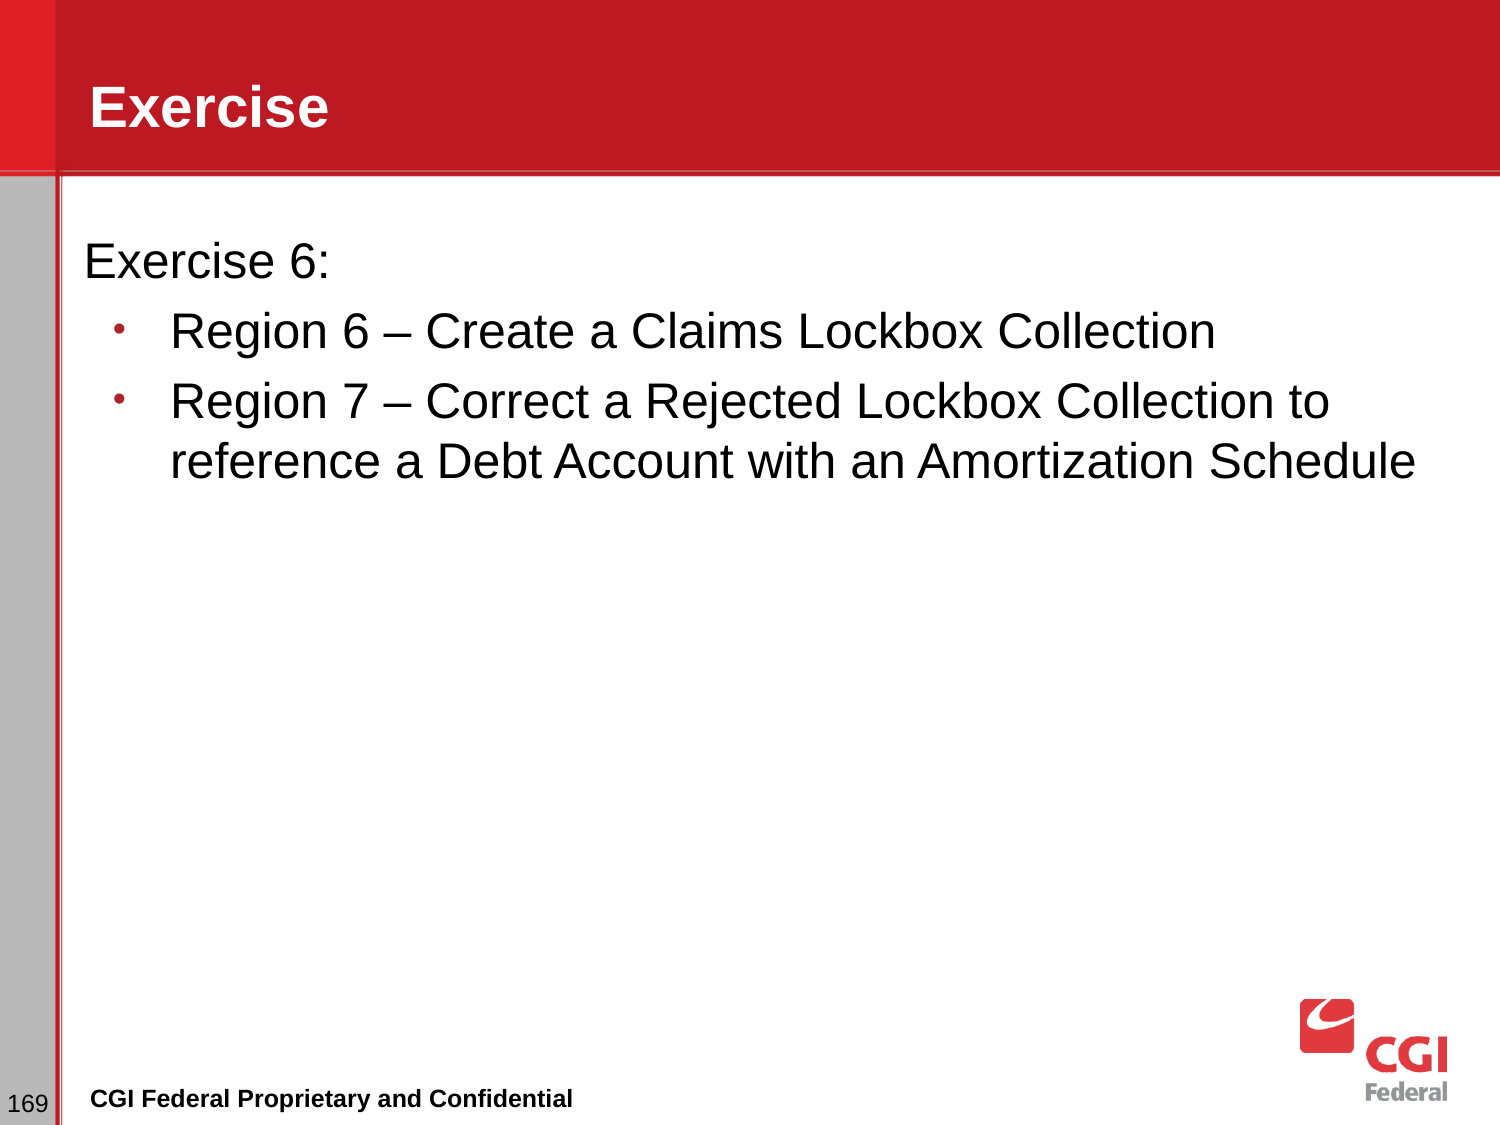

# Exercise

Exercise 6:
Region 6 – Create a Claims Lockbox Collection
Region 7 – Correct a Rejected Lockbox Collection to reference a Debt Account with an Amortization Schedule
169
CGI Federal Proprietary and Confidential